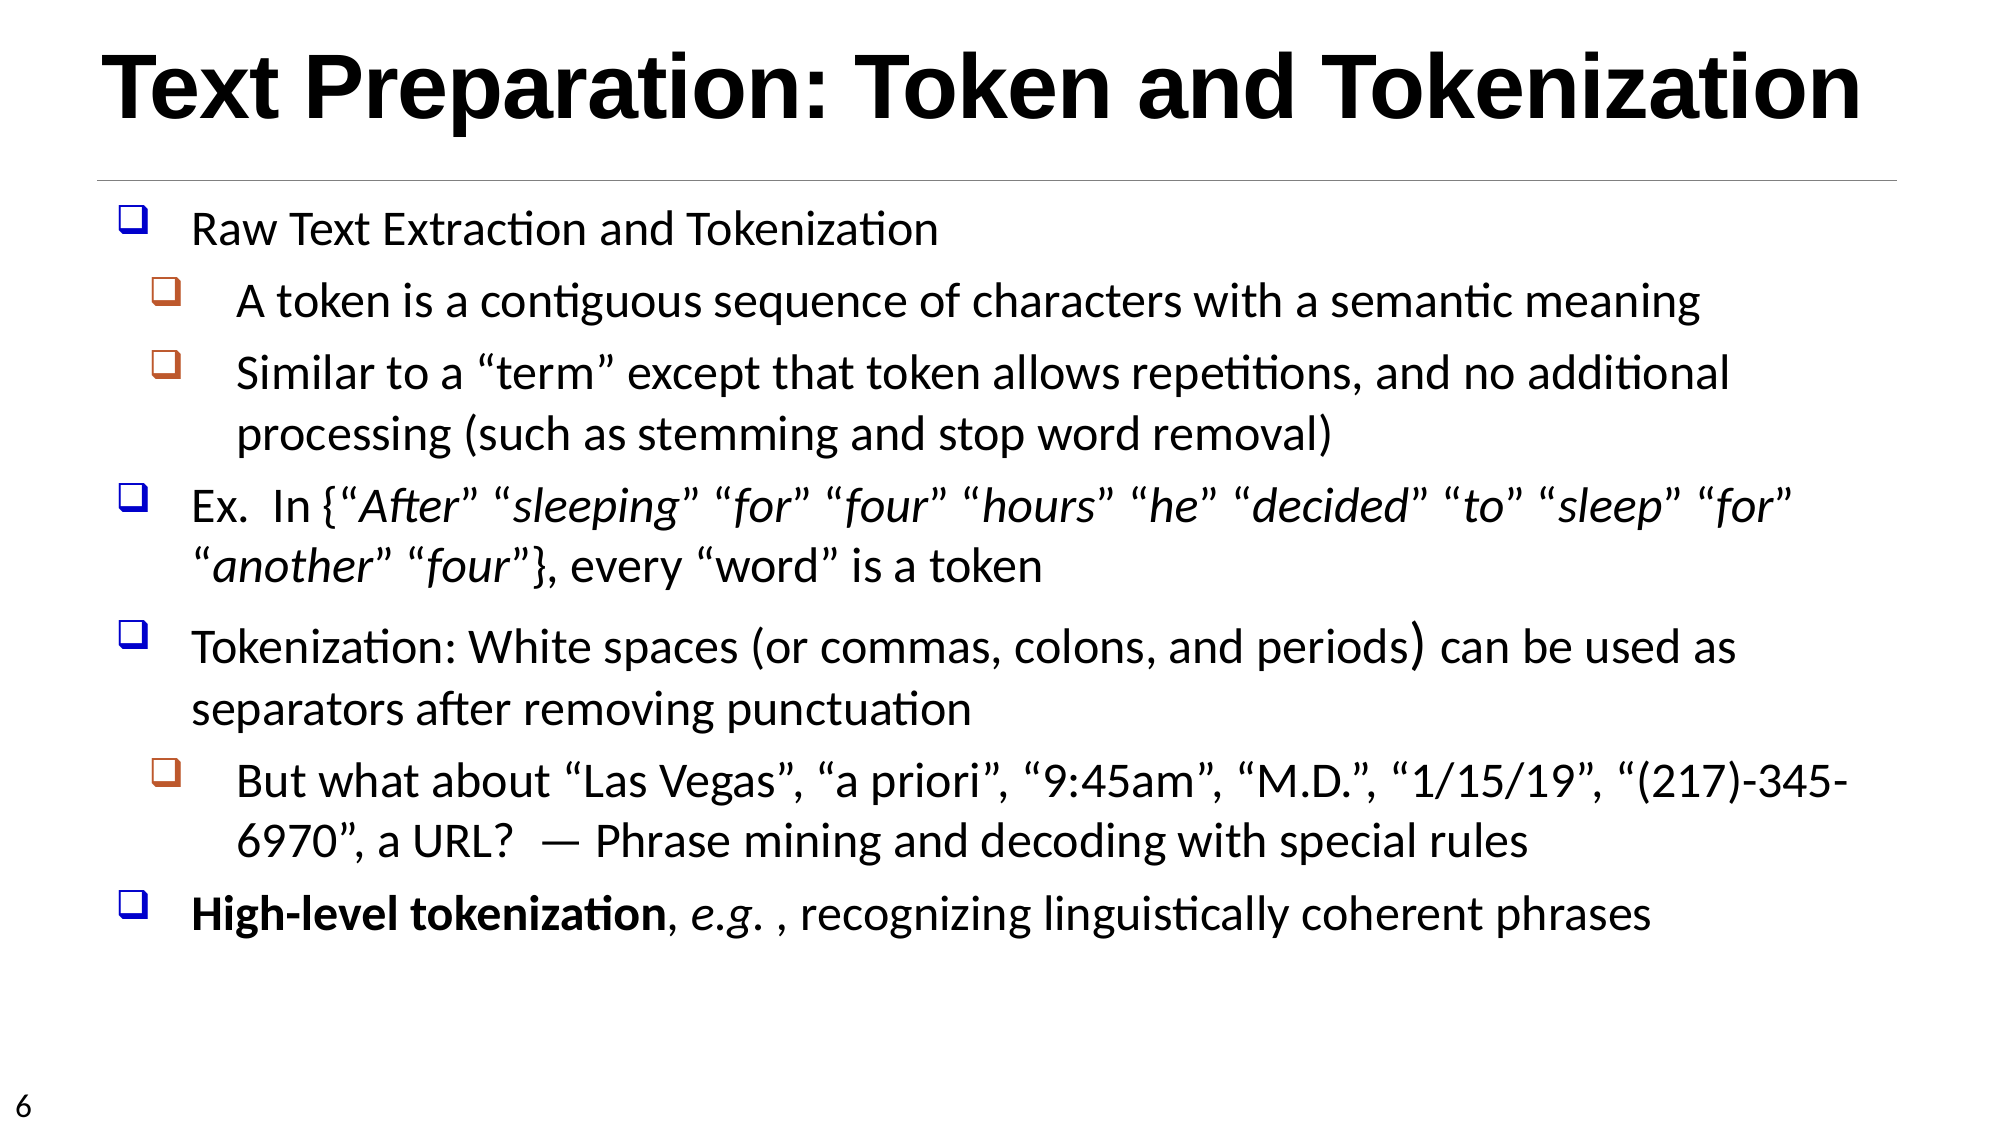

# Text Preparation: Token and Tokenization
Raw Text Extraction and Tokenization
A token is a contiguous sequence of characters with a semantic meaning
Similar to a “term” except that token allows repetitions, and no additional processing (such as stemming and stop word removal)
Ex.  In {“After” “sleeping” “for” “four” “hours” “he” “decided” “to” “sleep” “for” “another” “four”}, every “word” is a token
Tokenization: White spaces (or commas, colons, and periods) can be used as separators after removing punctuation
But what about “Las Vegas”, “a priori”, “9:45am”, “M.D.”, “1/15/19”, “(217)-345-6970”, a URL?  — Phrase mining and decoding with special rules
High-level tokenization, e.g. , recognizing linguistically coherent phrases